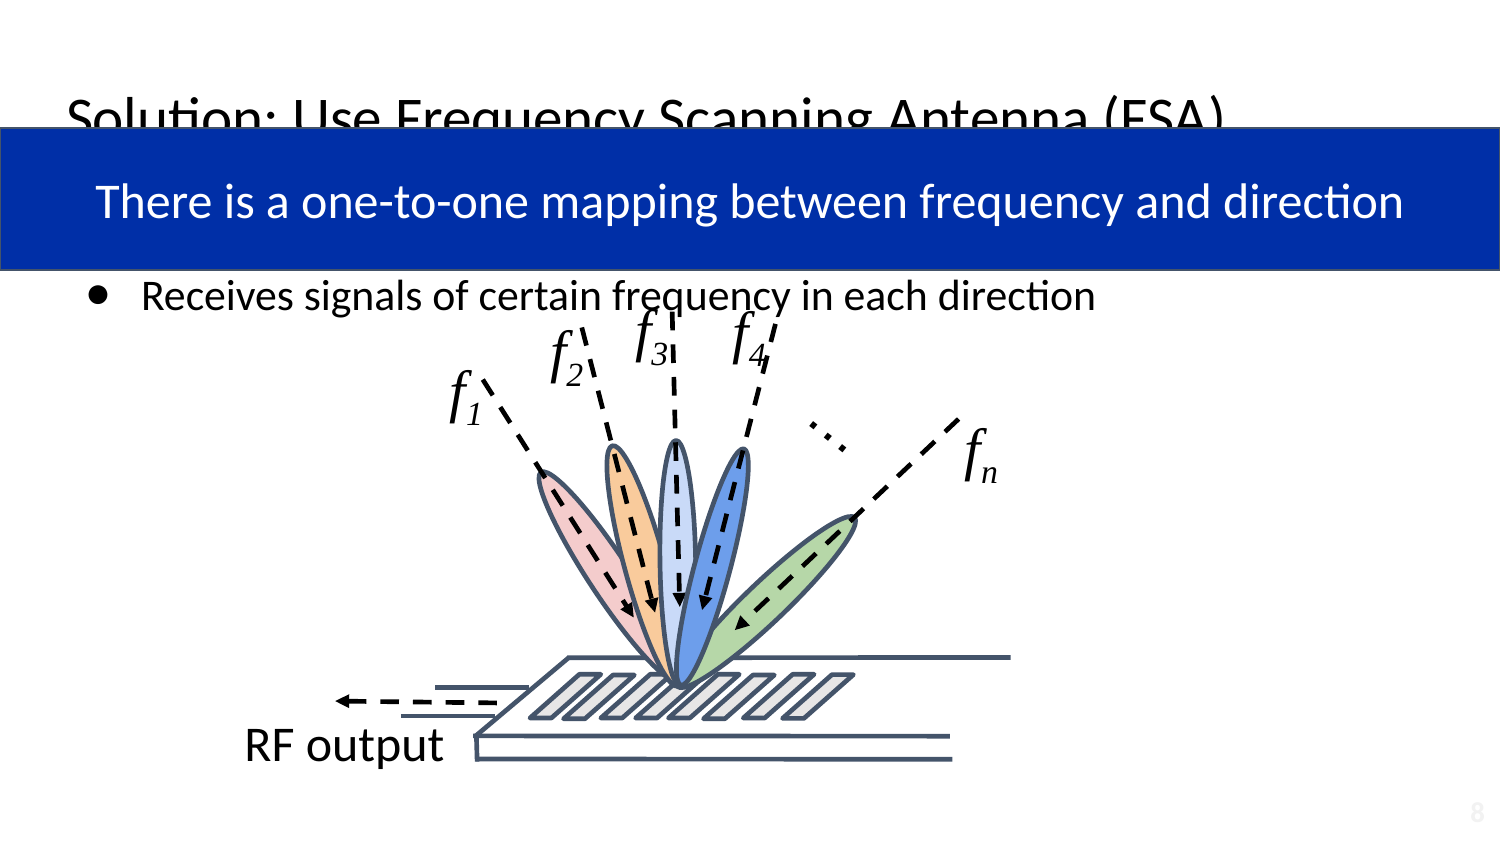

# Solution: Use Frequency Scanning Antenna (FSA)
There is a one-to-one mapping between frequency and direction
Passive antenna structure
Receives signals of certain frequency in each direction
f3

f4

f2

f1

…
fn

RF output
8